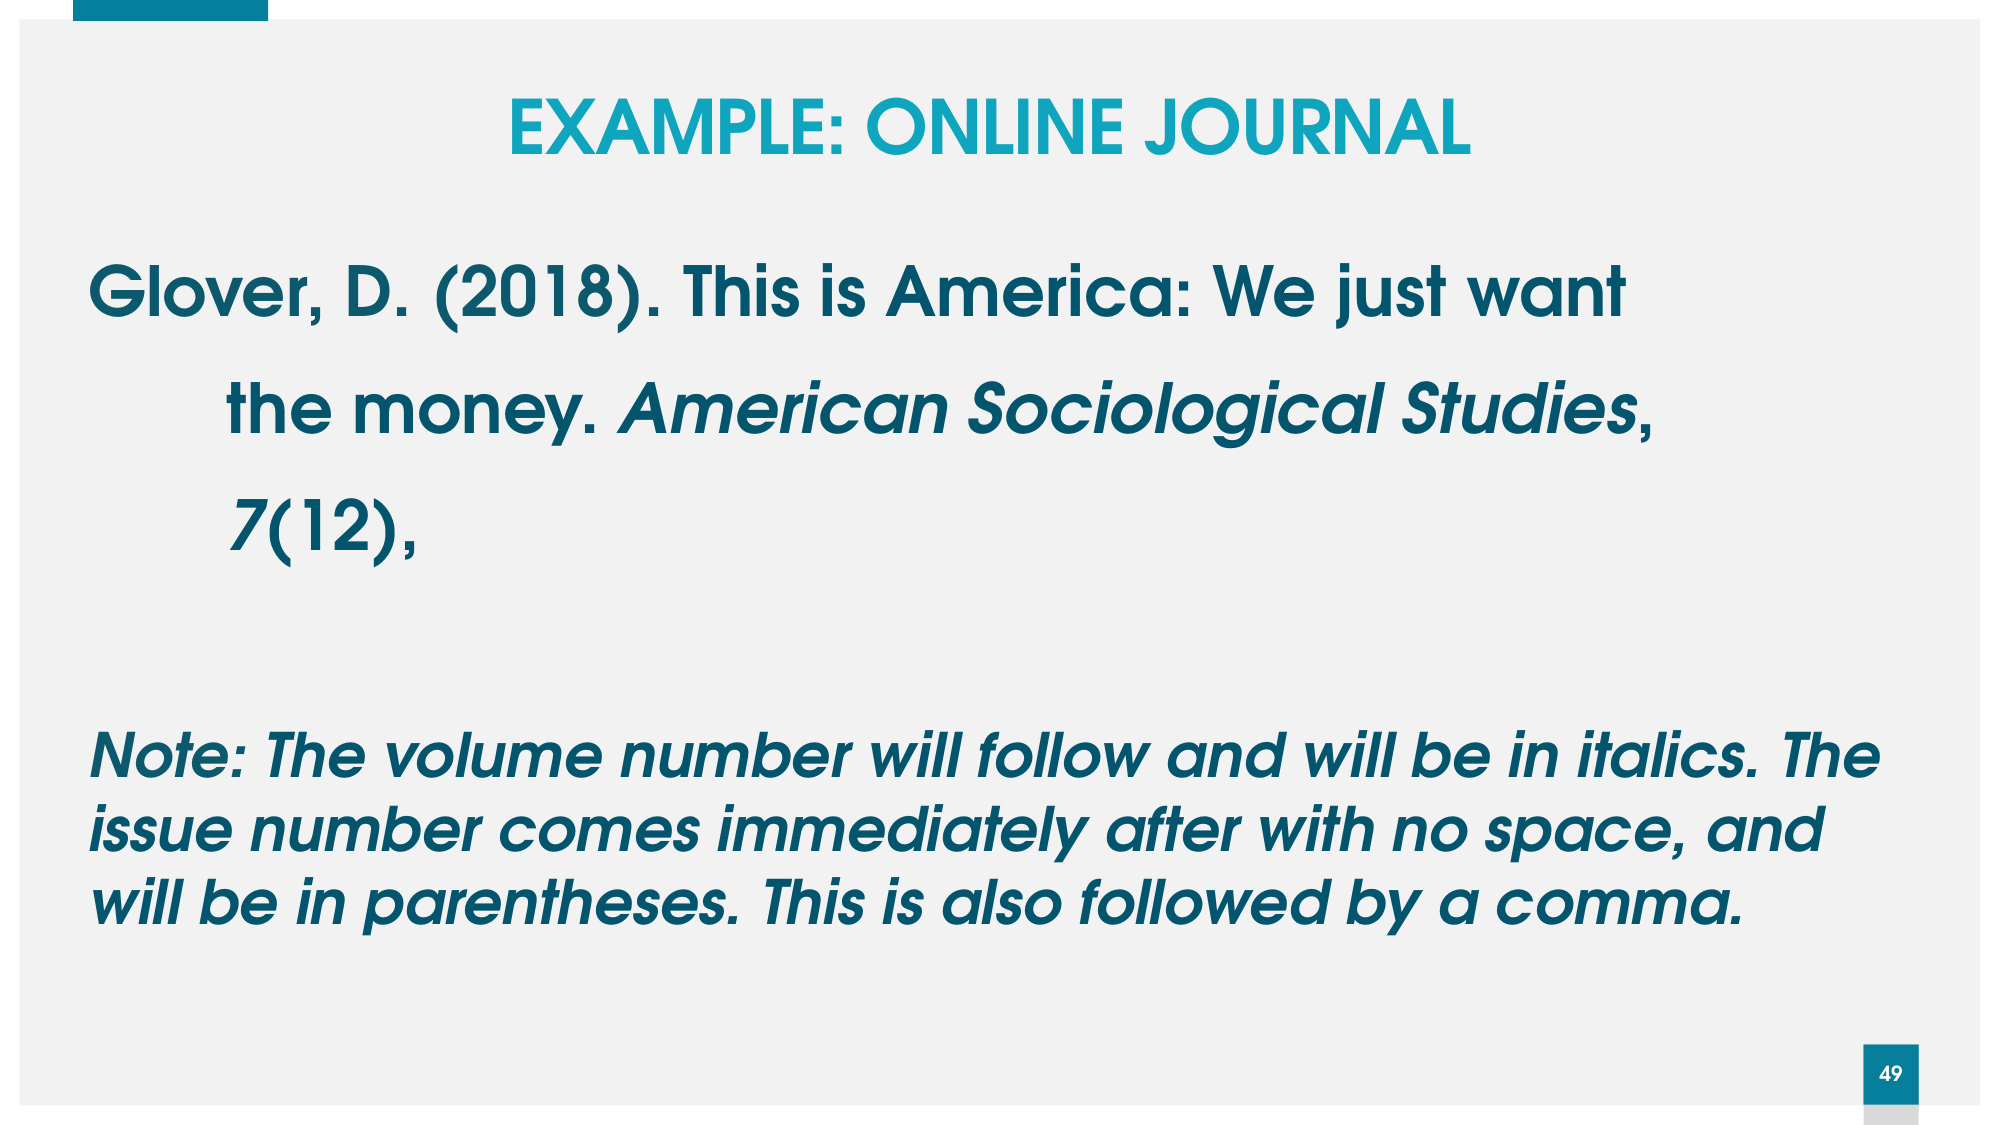

# EXAMPLE: ONLINE JOURNAL
Glover, D. (2018). This is America: We just want
	the money. American Sociological Studies,
	7(12),

Note: The volume number will follow and will be in italics. The issue number comes immediately after with no space, and will be in parentheses. This is also followed by a comma.